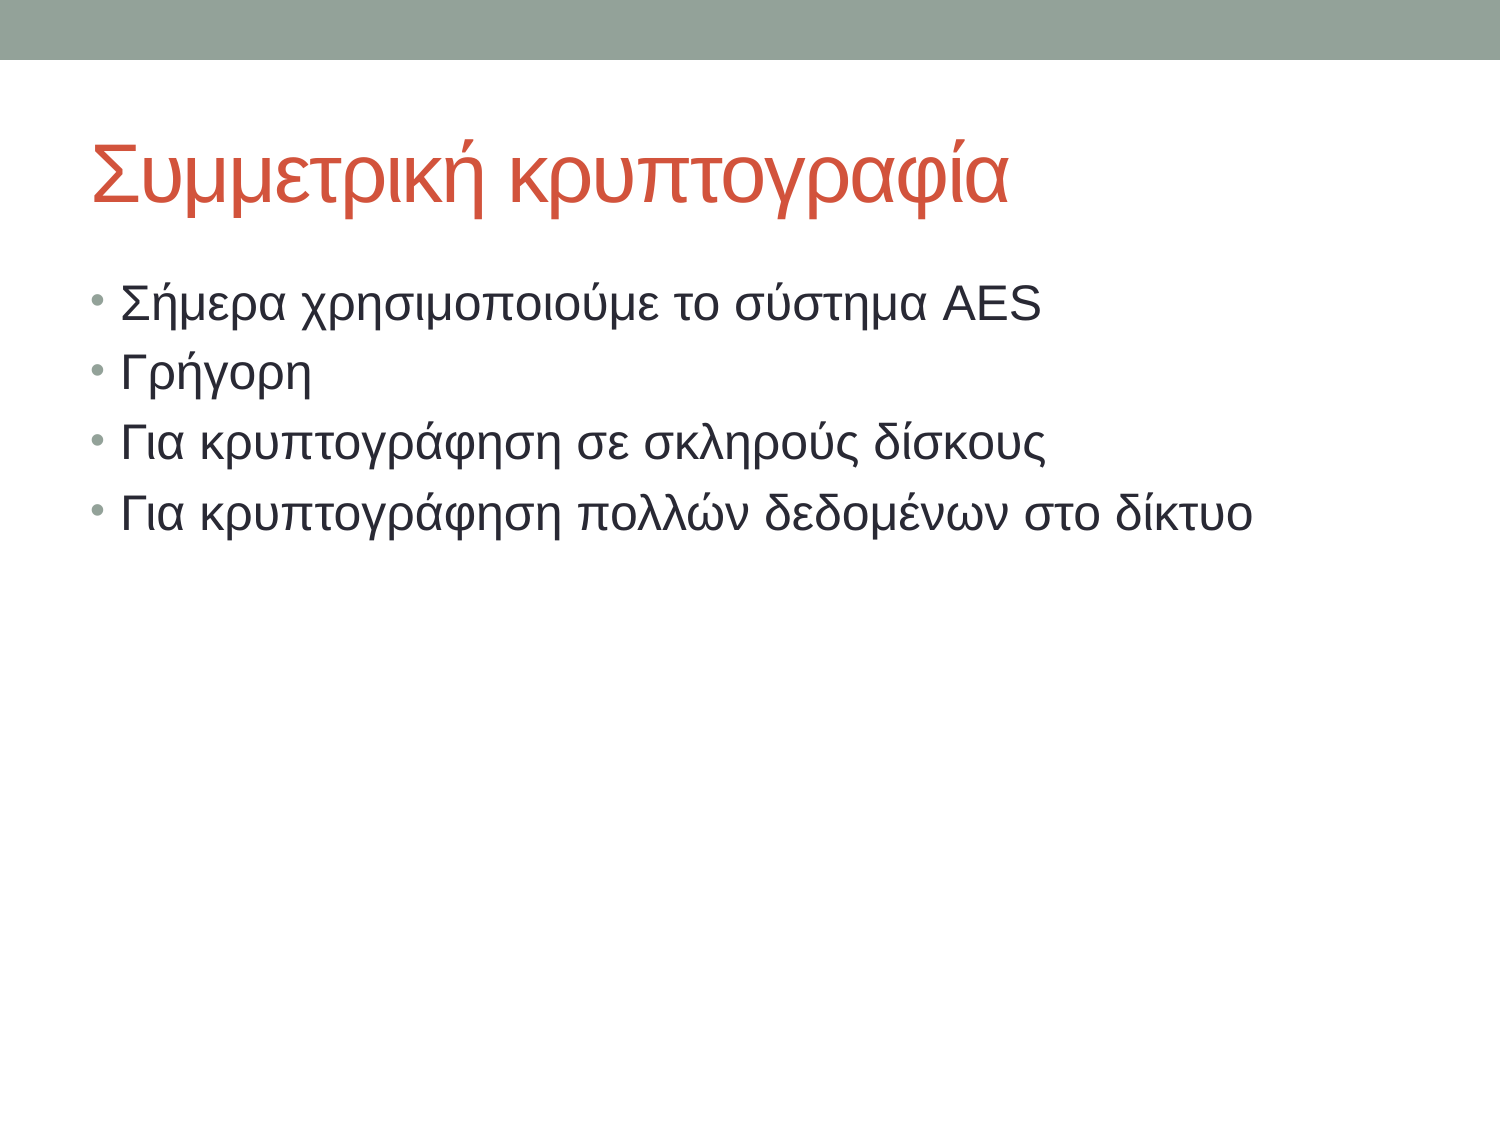

# Συμμετρική κρυπτογραφία
Σήμερα χρησιμοποιούμε το σύστημα AES
Γρήγορη
Για κρυπτογράφηση σε σκληρούς δίσκους
Για κρυπτογράφηση πολλών δεδομένων στο δίκτυο